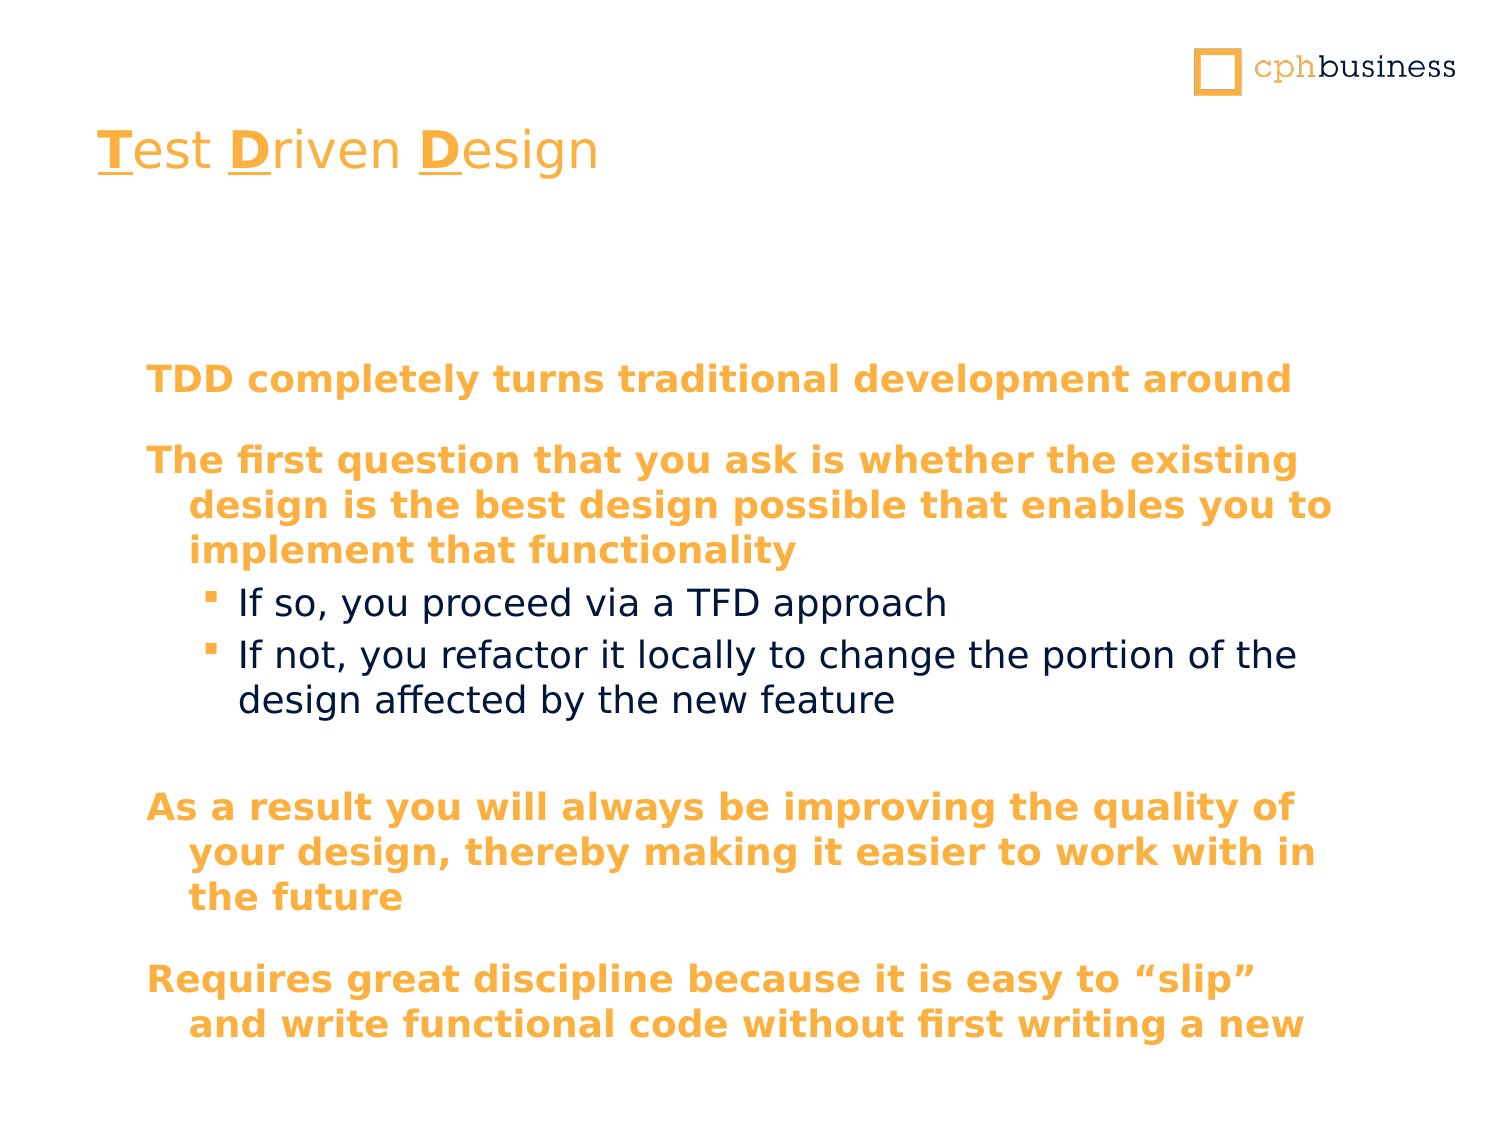

Test Driven Design

TDD completely turns traditional development around

The first question that you ask is whether the existing design is the best design possible that enables you to implement that functionality
If so, you proceed via a TFD approach
If not, you refactor it locally to change the portion of the design affected by the new feature

As a result you will always be improving the quality of your design, thereby making it easier to work with in the future

Requires great discipline because it is easy to “slip” and write functional code without first writing a new